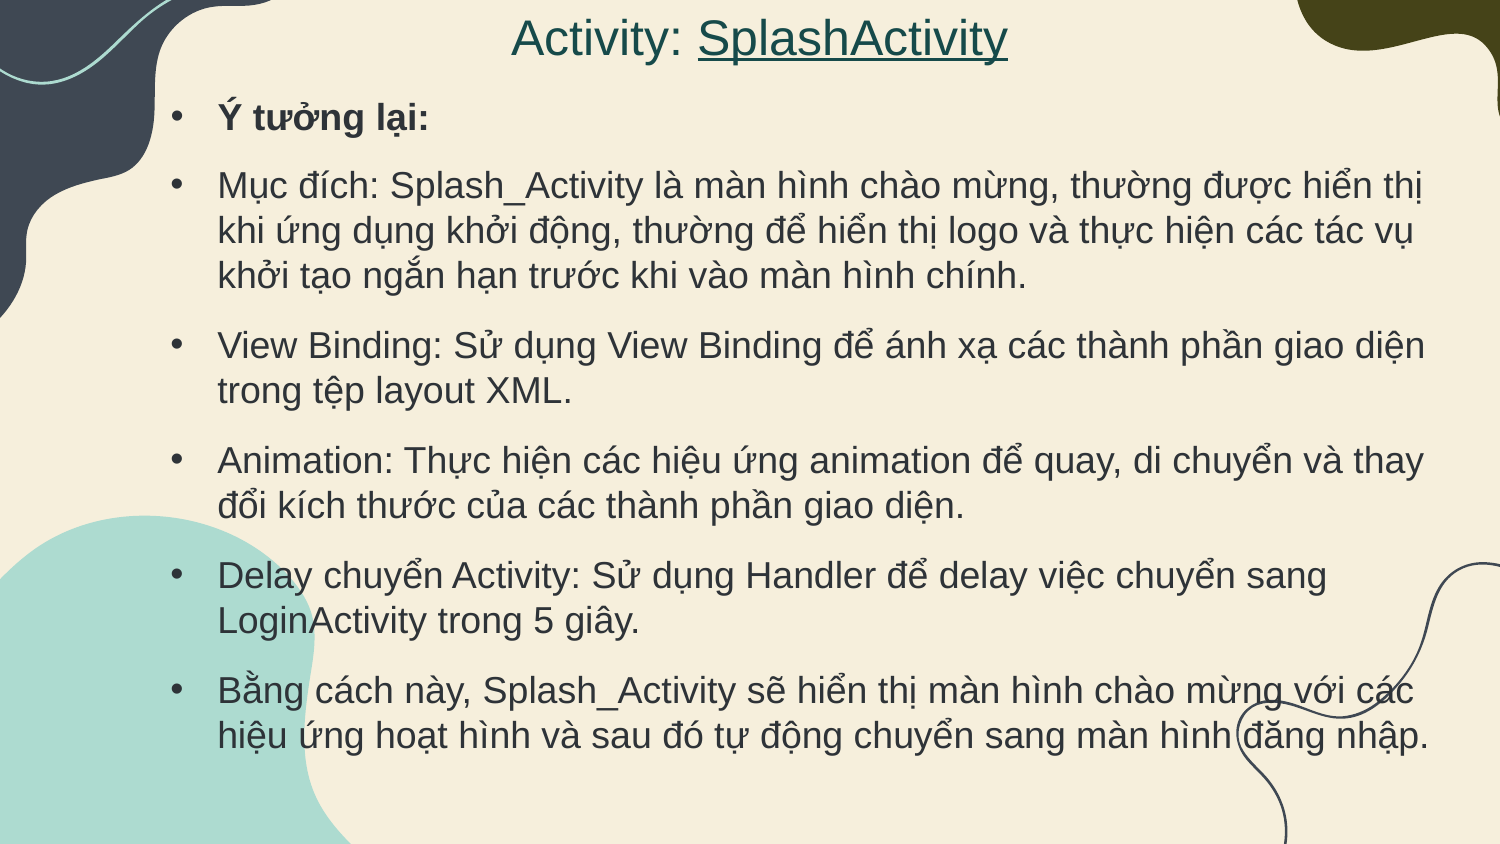

Activity: SplashActivity
Ý tưởng lại:
Mục đích: Splash_Activity là màn hình chào mừng, thường được hiển thị khi ứng dụng khởi động, thường để hiển thị logo và thực hiện các tác vụ khởi tạo ngắn hạn trước khi vào màn hình chính.
View Binding: Sử dụng View Binding để ánh xạ các thành phần giao diện trong tệp layout XML.
Animation: Thực hiện các hiệu ứng animation để quay, di chuyển và thay đổi kích thước của các thành phần giao diện.
Delay chuyển Activity: Sử dụng Handler để delay việc chuyển sang LoginActivity trong 5 giây.
Bằng cách này, Splash_Activity sẽ hiển thị màn hình chào mừng với các hiệu ứng hoạt hình và sau đó tự động chuyển sang màn hình đăng nhập.